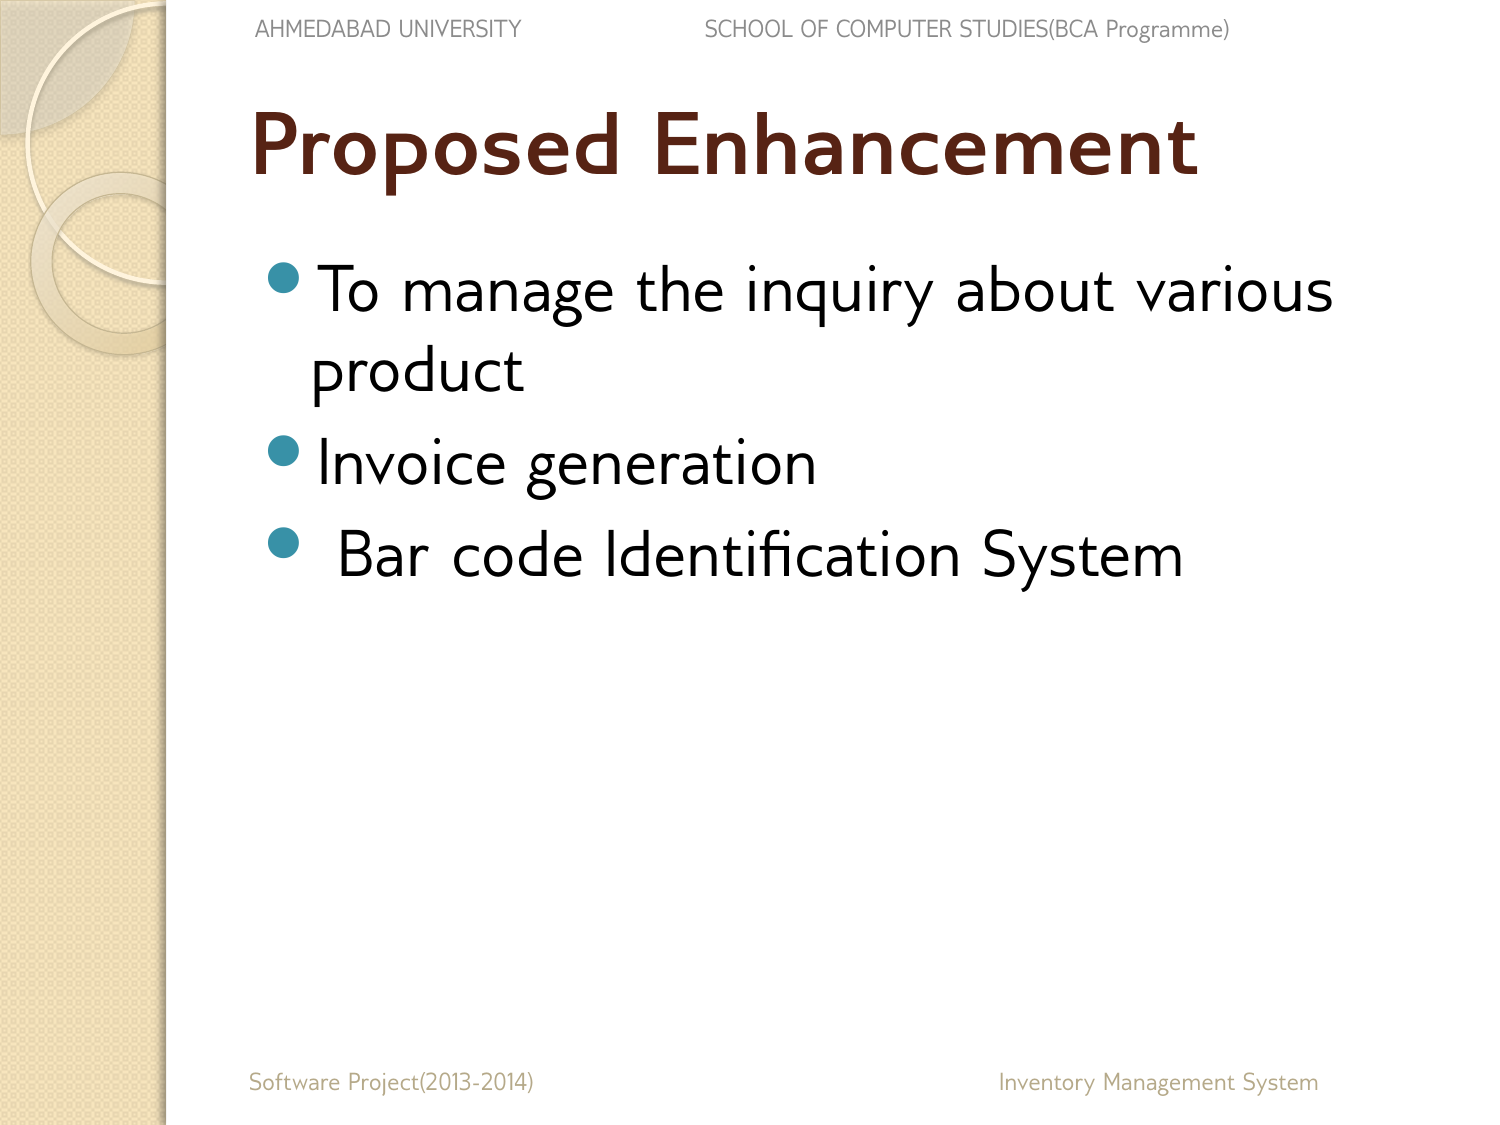

AHMEDABAD UNIVERSITY		SCHOOL OF COMPUTER STUDIES(BCA Programme)
# Proposed Enhancement
To manage the inquiry about various product
Invoice generation
 Bar code Identification System
Software Project(2013-2014)				Inventory Management System